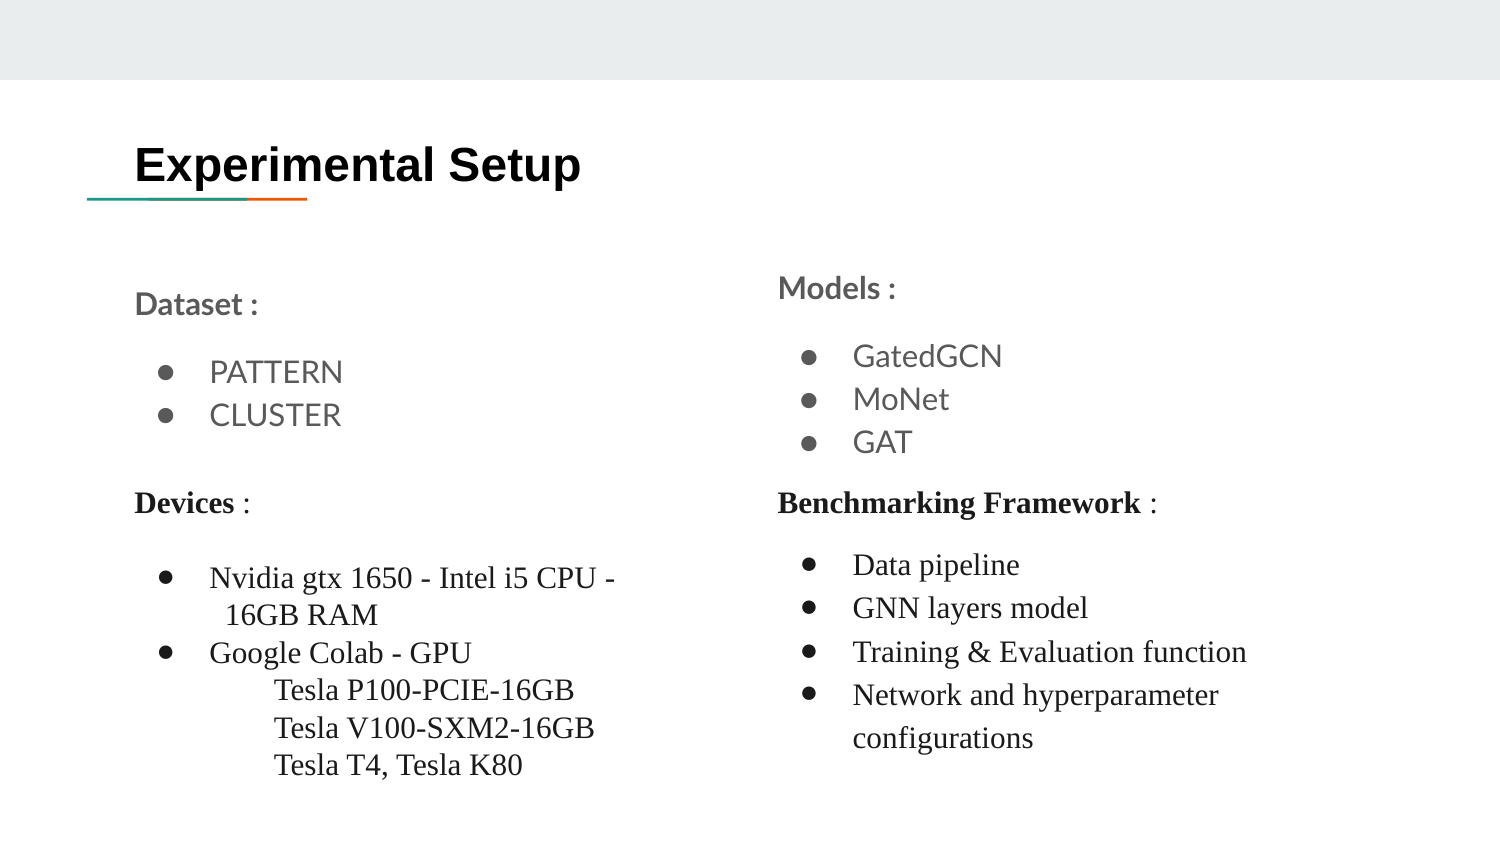

# Experimental Setup
Models :
GatedGCN
MoNet
GAT
Dataset :
PATTERN
CLUSTER
Devices :
Nvidia gtx 1650 - Intel i5 CPU -               16GB RAM
Google Colab - GPU
                  Tesla P100-PCIE-16GB
                  Tesla V100-SXM2-16GB
                  Tesla T4, Tesla K80
Benchmarking Framework :
Data pipeline
GNN layers model
Training & Evaluation function
Network and hyperparameter configurations